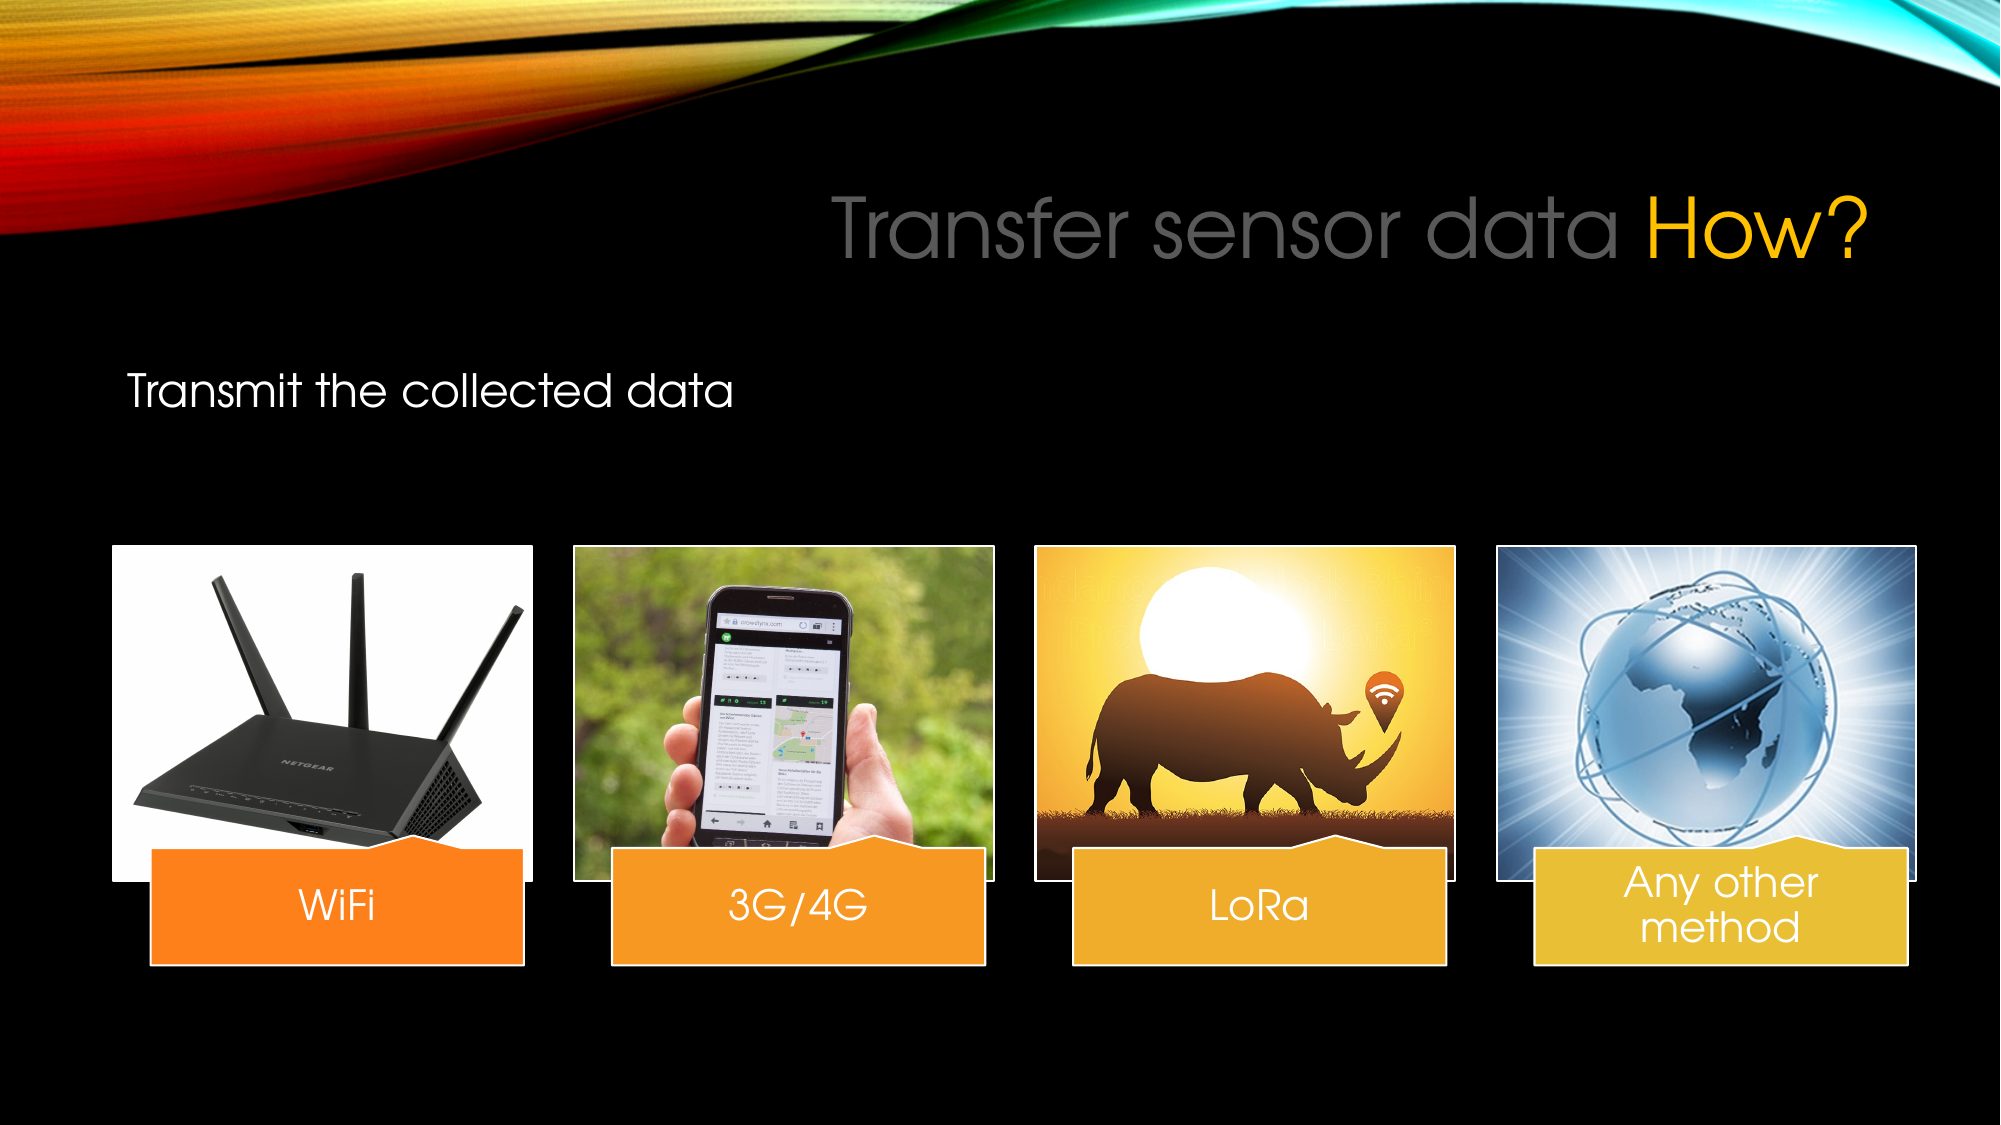

# Transfer sensor data How?
Transmit the collected data
WiFi
3G/4G
LoRa
Any other method